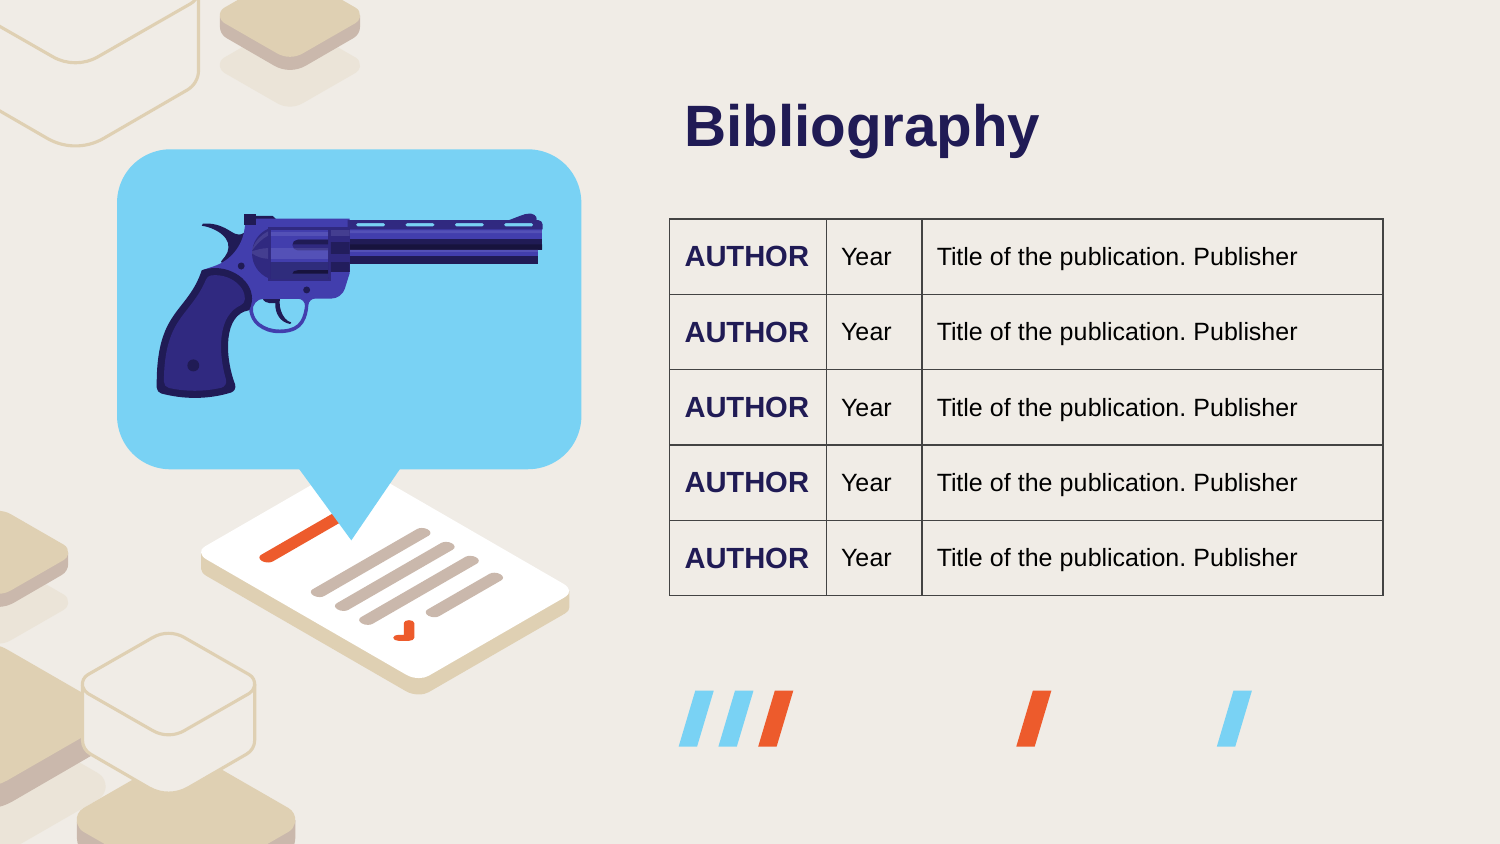

# Bibliography

| AUTHOR | Year | Title of the publication. Publisher |
| --- | --- | --- |
| AUTHOR | Year | Title of the publication. Publisher |
| AUTHOR | Year | Title of the publication. Publisher |
| AUTHOR | Year | Title of the publication. Publisher |
| AUTHOR | Year | Title of the publication. Publisher |